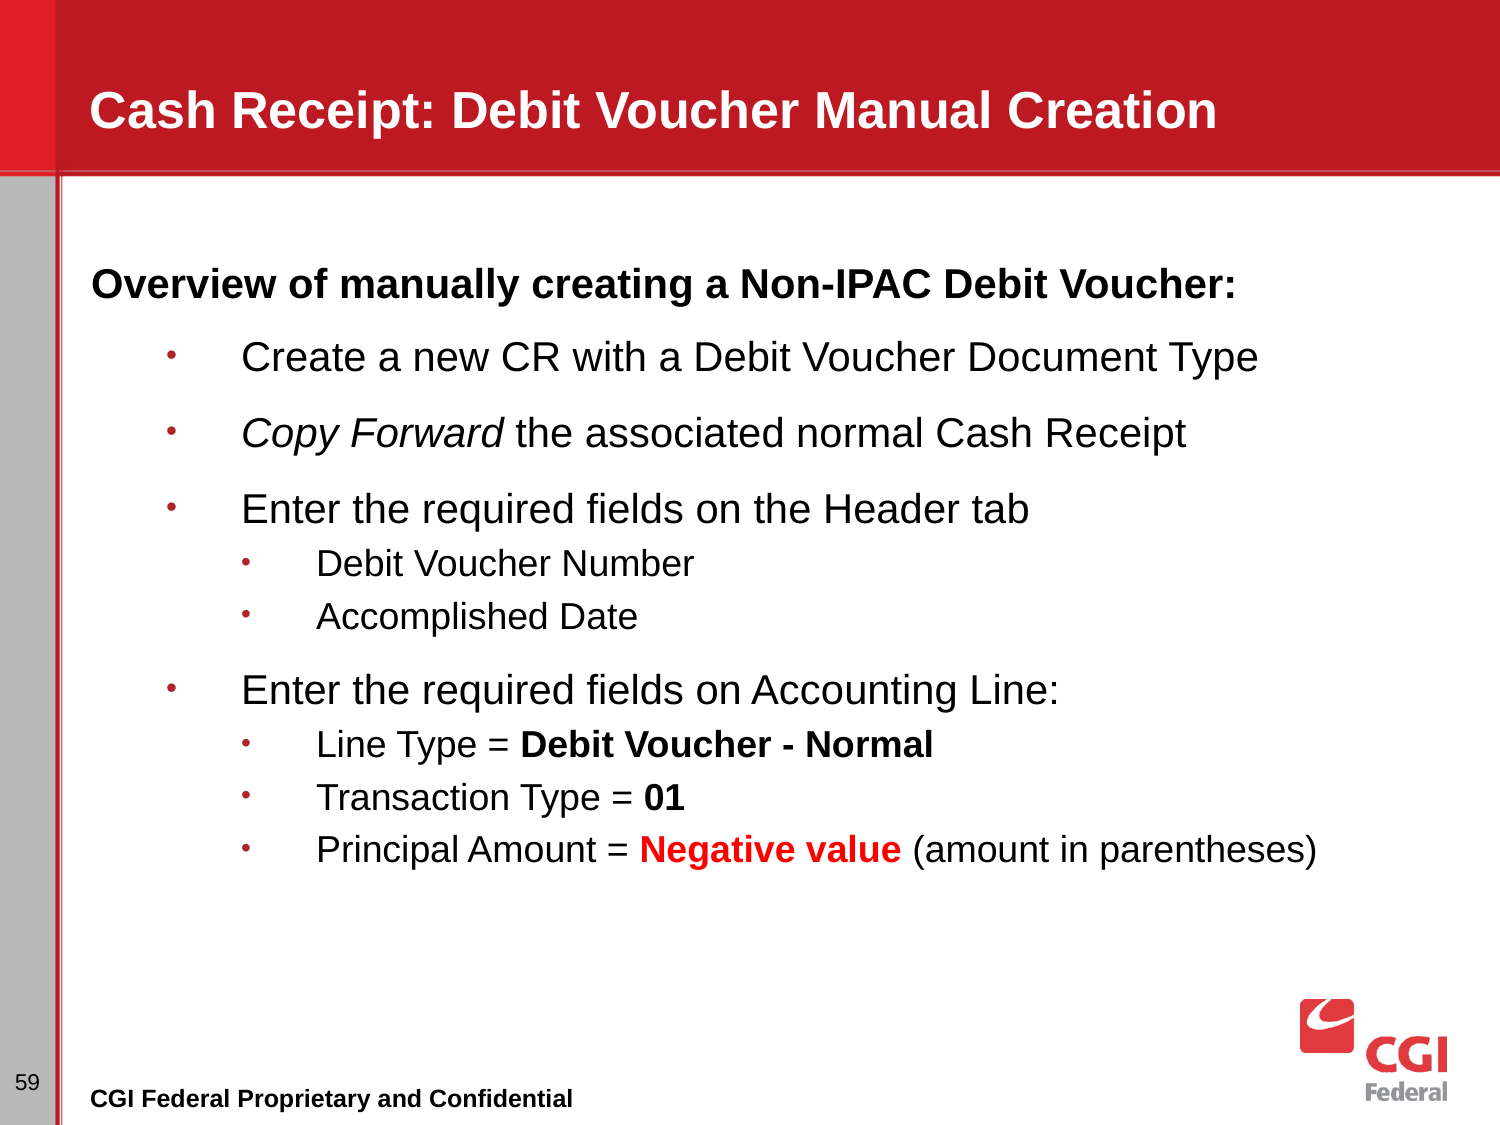

# Cash Receipt: Debit Voucher Manual Creation
Overview of manually creating a Non-IPAC Debit Voucher:

Create a new CR with a Debit Voucher Document Type

Copy Forward the associated normal Cash Receipt

Enter the required fields on the Header tab
Debit Voucher Number
Accomplished Date

Enter the required fields on Accounting Line:
Line Type = Debit Voucher - Normal
Transaction Type = 01
Principal Amount = Negative value (amount in parentheses)
59
CGI Federal Proprietary and Confidential